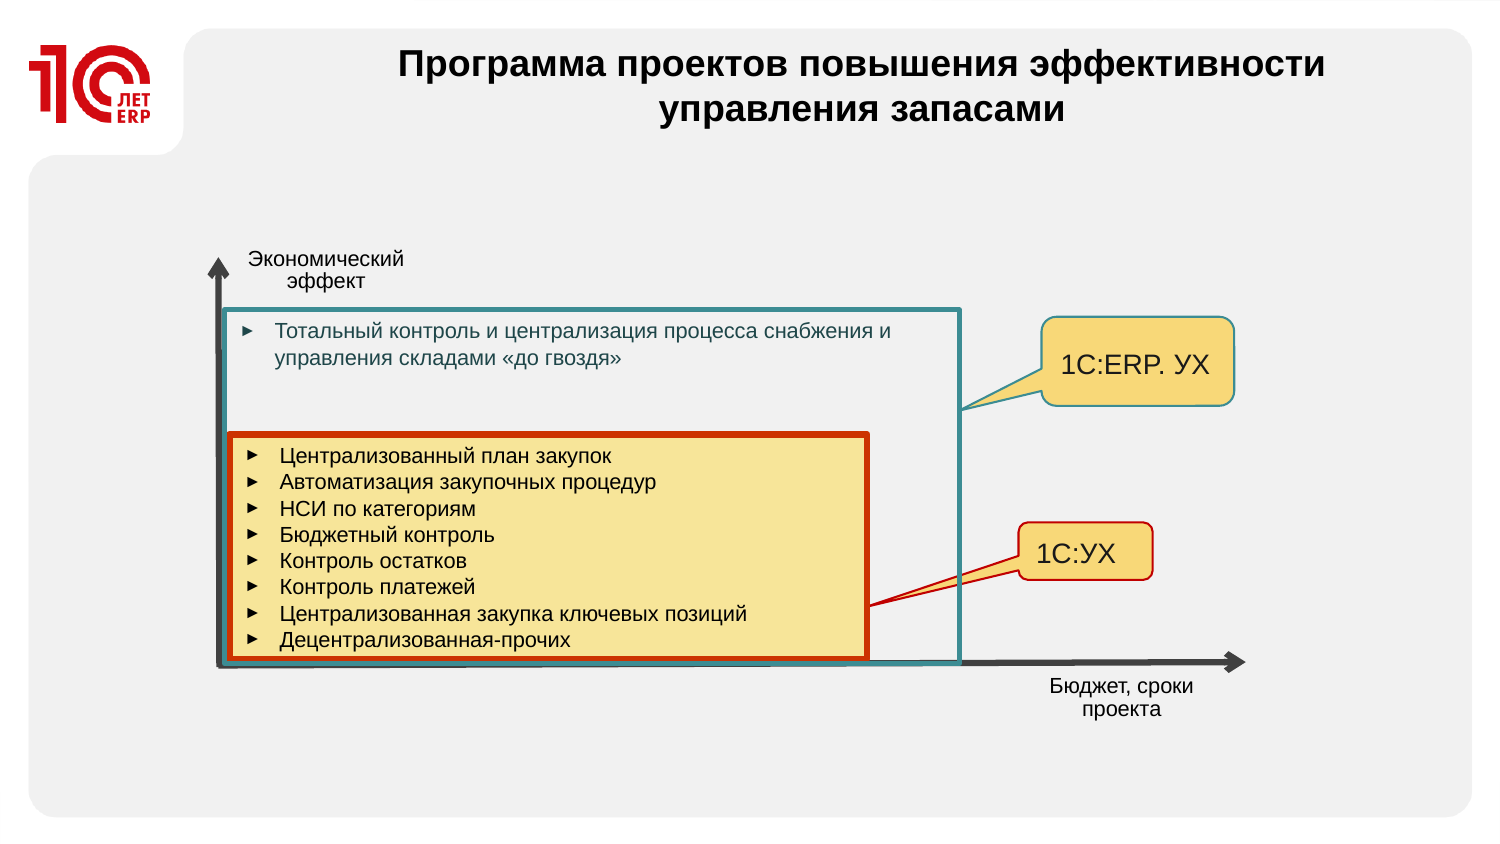

Программа проектов повышения эффективности управления запасами
Экономический эффект
Бюджет, сроки
проекта
Тотальный контроль и централизация процесса снабжения и управления складами «до гвоздя»

1С:ERP. УХ
Централизованный план закупок
Автоматизация закупочных процедур
НСИ по категориям
Бюджетный контроль
Контроль остатков
Контроль платежей
Централизованная закупка ключевых позиций
Децентрализованная-прочих
1C:УХ